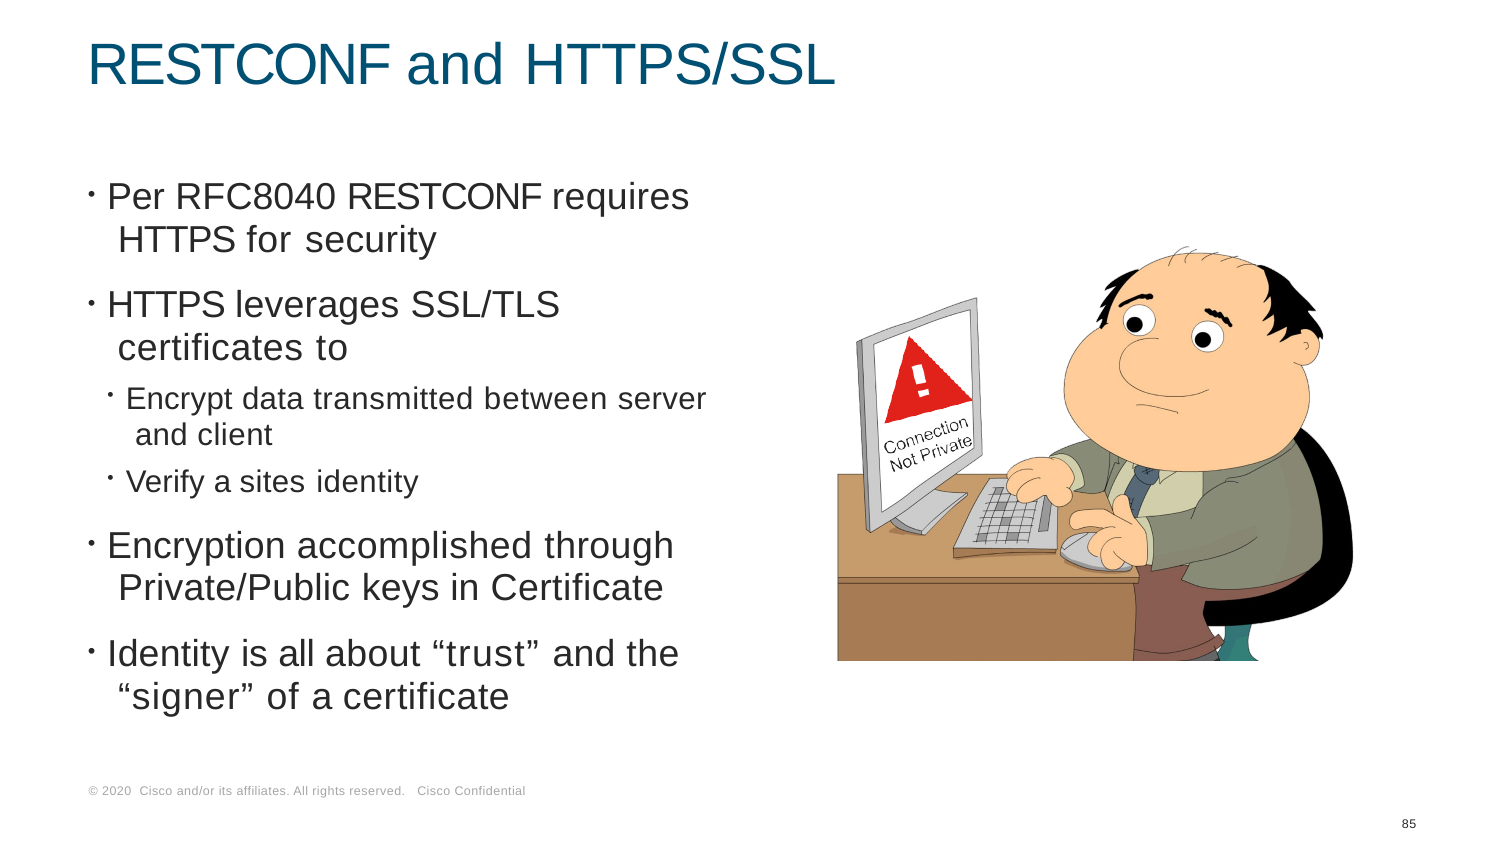

# RESTCONF and HTTPS/SSL
Per RFC8040 RESTCONF requires  HTTPS for security
HTTPS leverages SSL/TLS  certificates to
Encrypt data transmitted between server  and client
Verify a sites identity
Encryption accomplished through  Private/Public keys in Certificate
Identity is all about “trust” and the  “signer” of a certificate

85